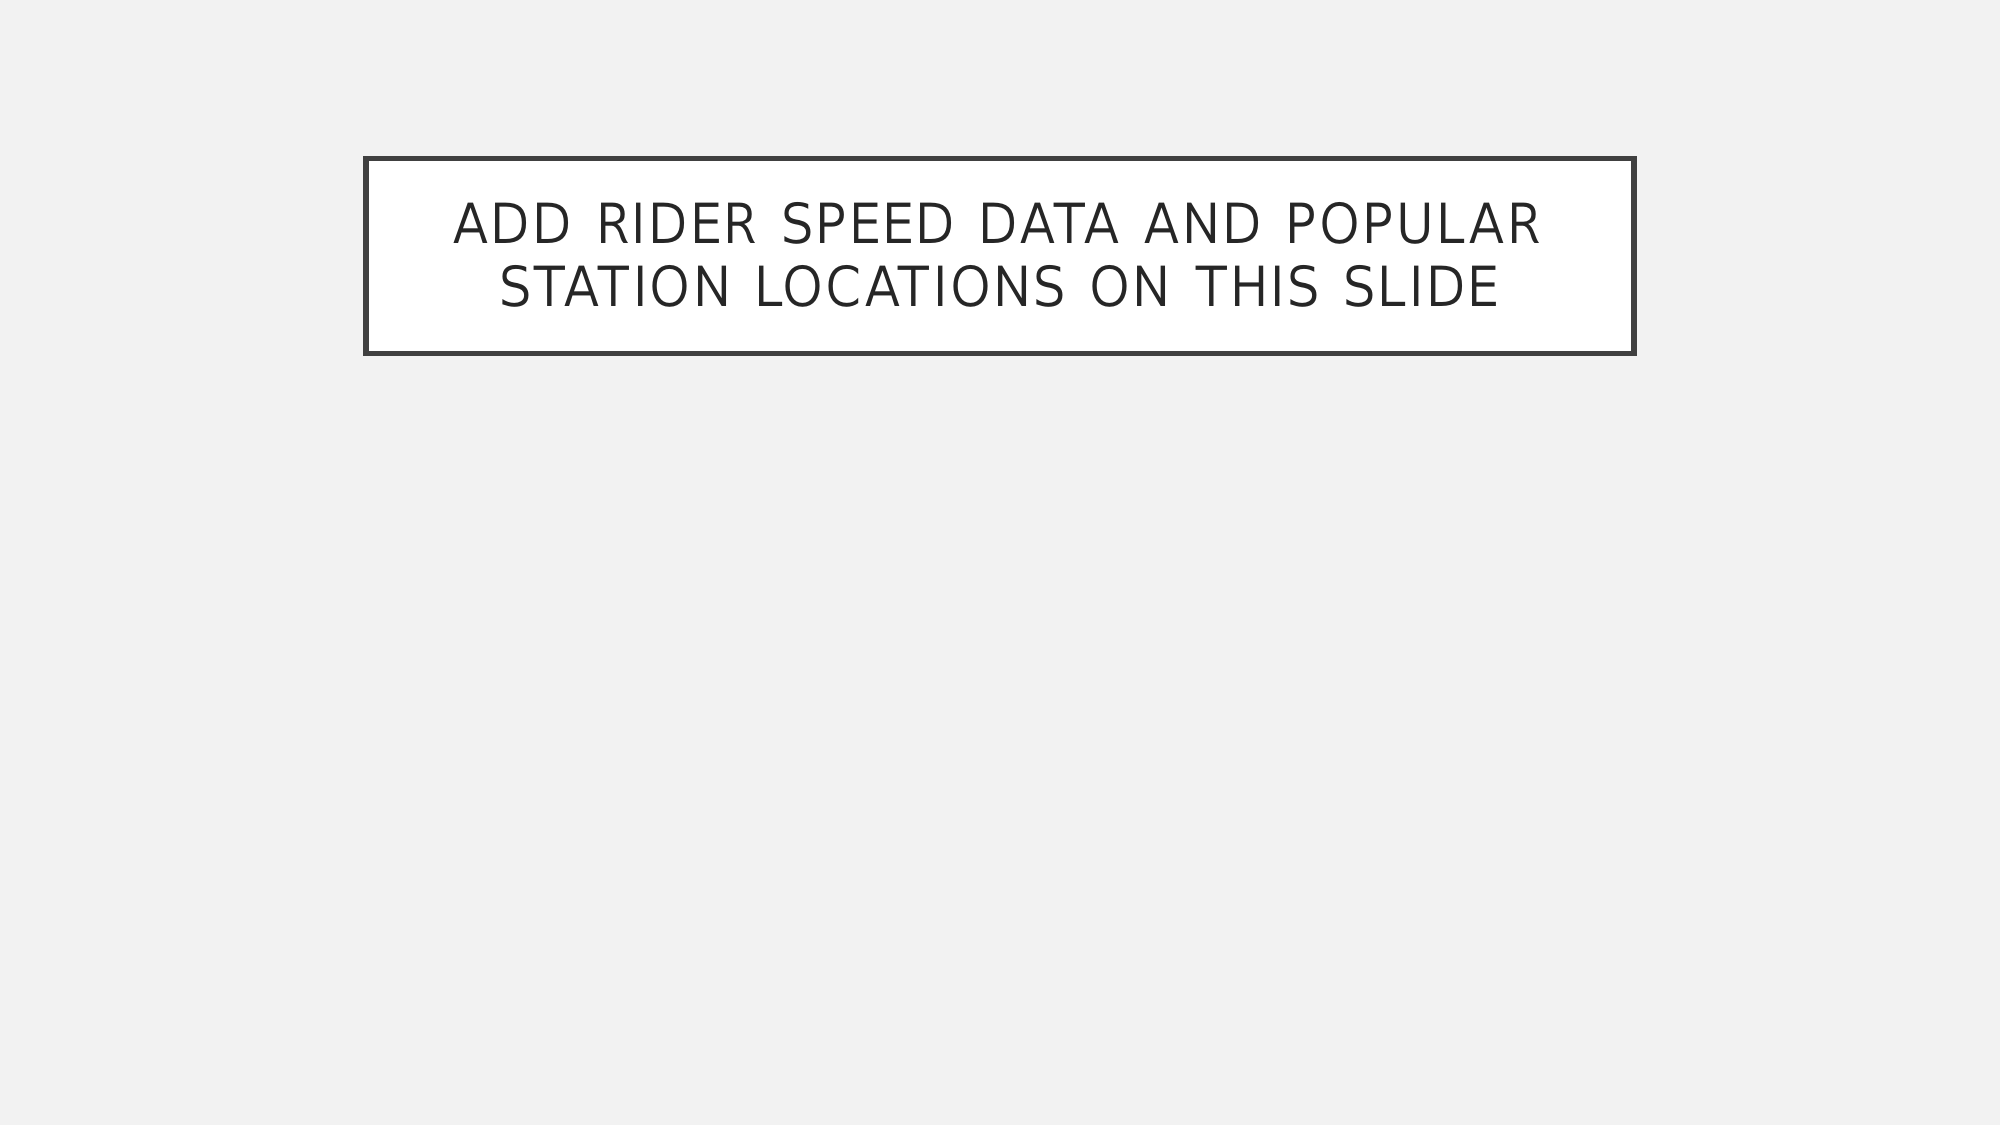

# Add rider speed data and popular station locations on this slide